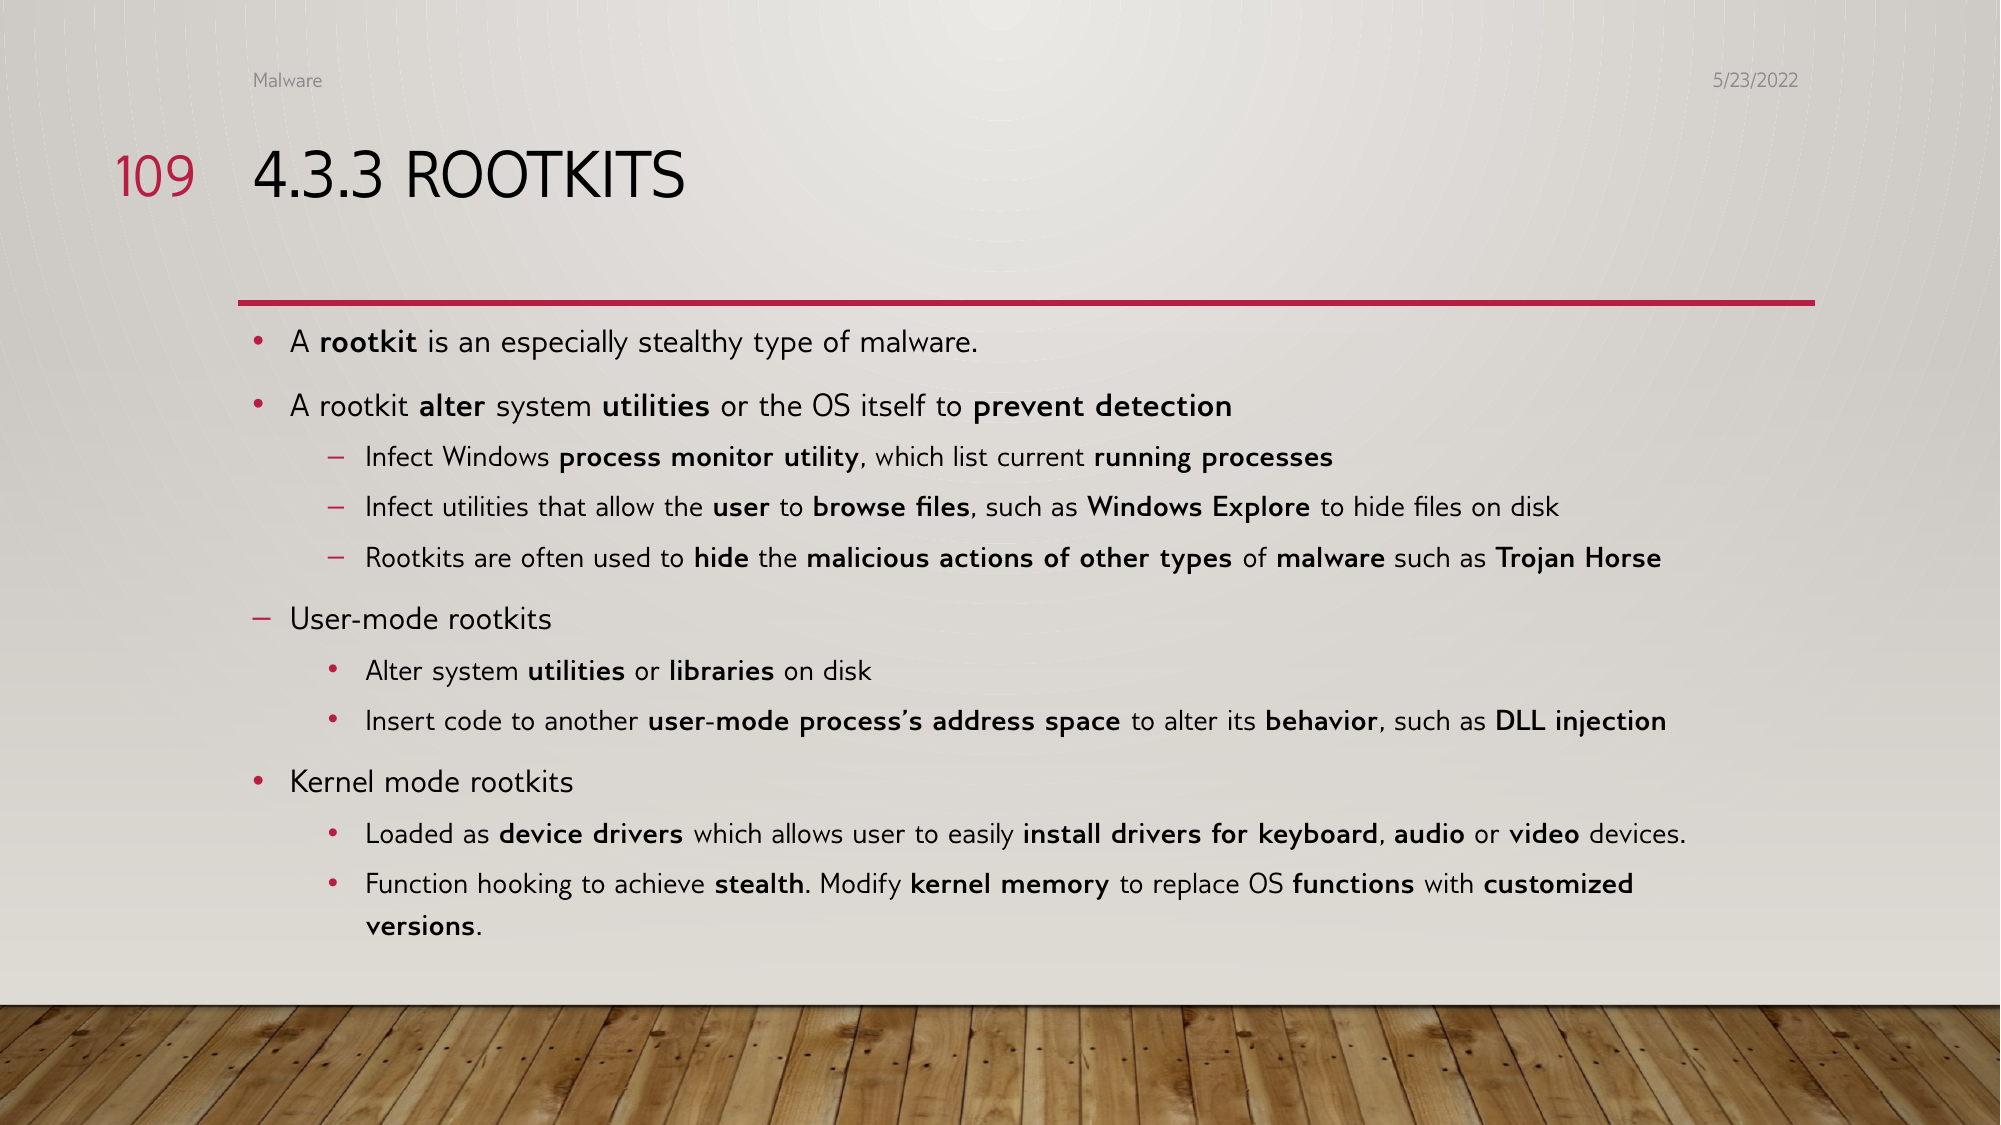

Malware
5/23/2022
109
# 4.3.3 Rootkits
A rootkit is an especially stealthy type of malware.
A rootkit alter system utilities or the OS itself to prevent detection
Infect Windows process monitor utility, which list current running processes
Infect utilities that allow the user to browse files, such as Windows Explore to hide files on disk
Rootkits are often used to hide the malicious actions of other types of malware such as Trojan Horse
User-mode rootkits
Alter system utilities or libraries on disk
Insert code to another user-mode process’s address space to alter its behavior, such as DLL injection
Kernel mode rootkits
Loaded as device drivers which allows user to easily install drivers for keyboard, audio or video devices.
Function hooking to achieve stealth. Modify kernel memory to replace OS functions with customized versions.